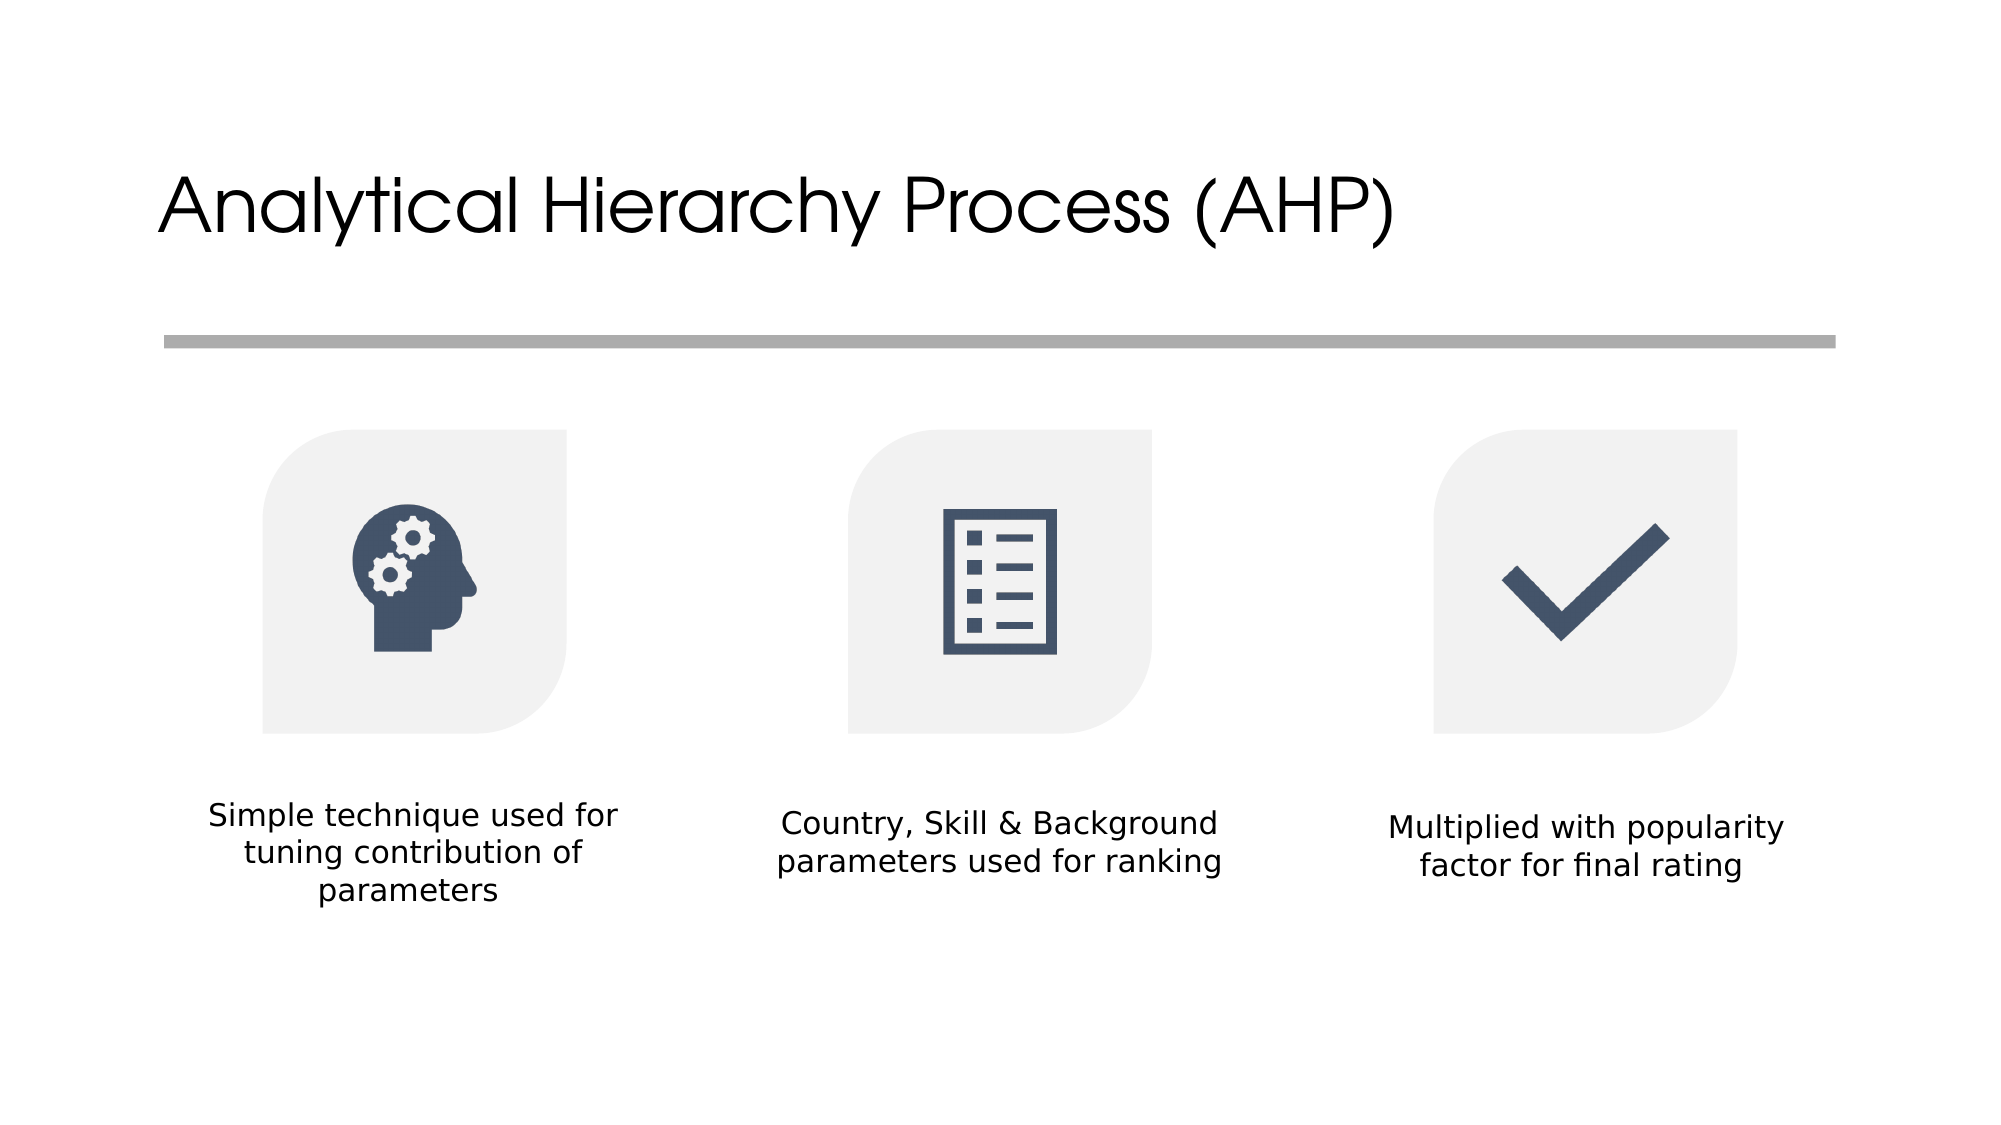

# Analytical Hierarchy Process (AHP)

Simple technique used for tuning contribution of parameters
Country, Skill & Background parameters used for ranking
Multiplied with popularity factor for final rating